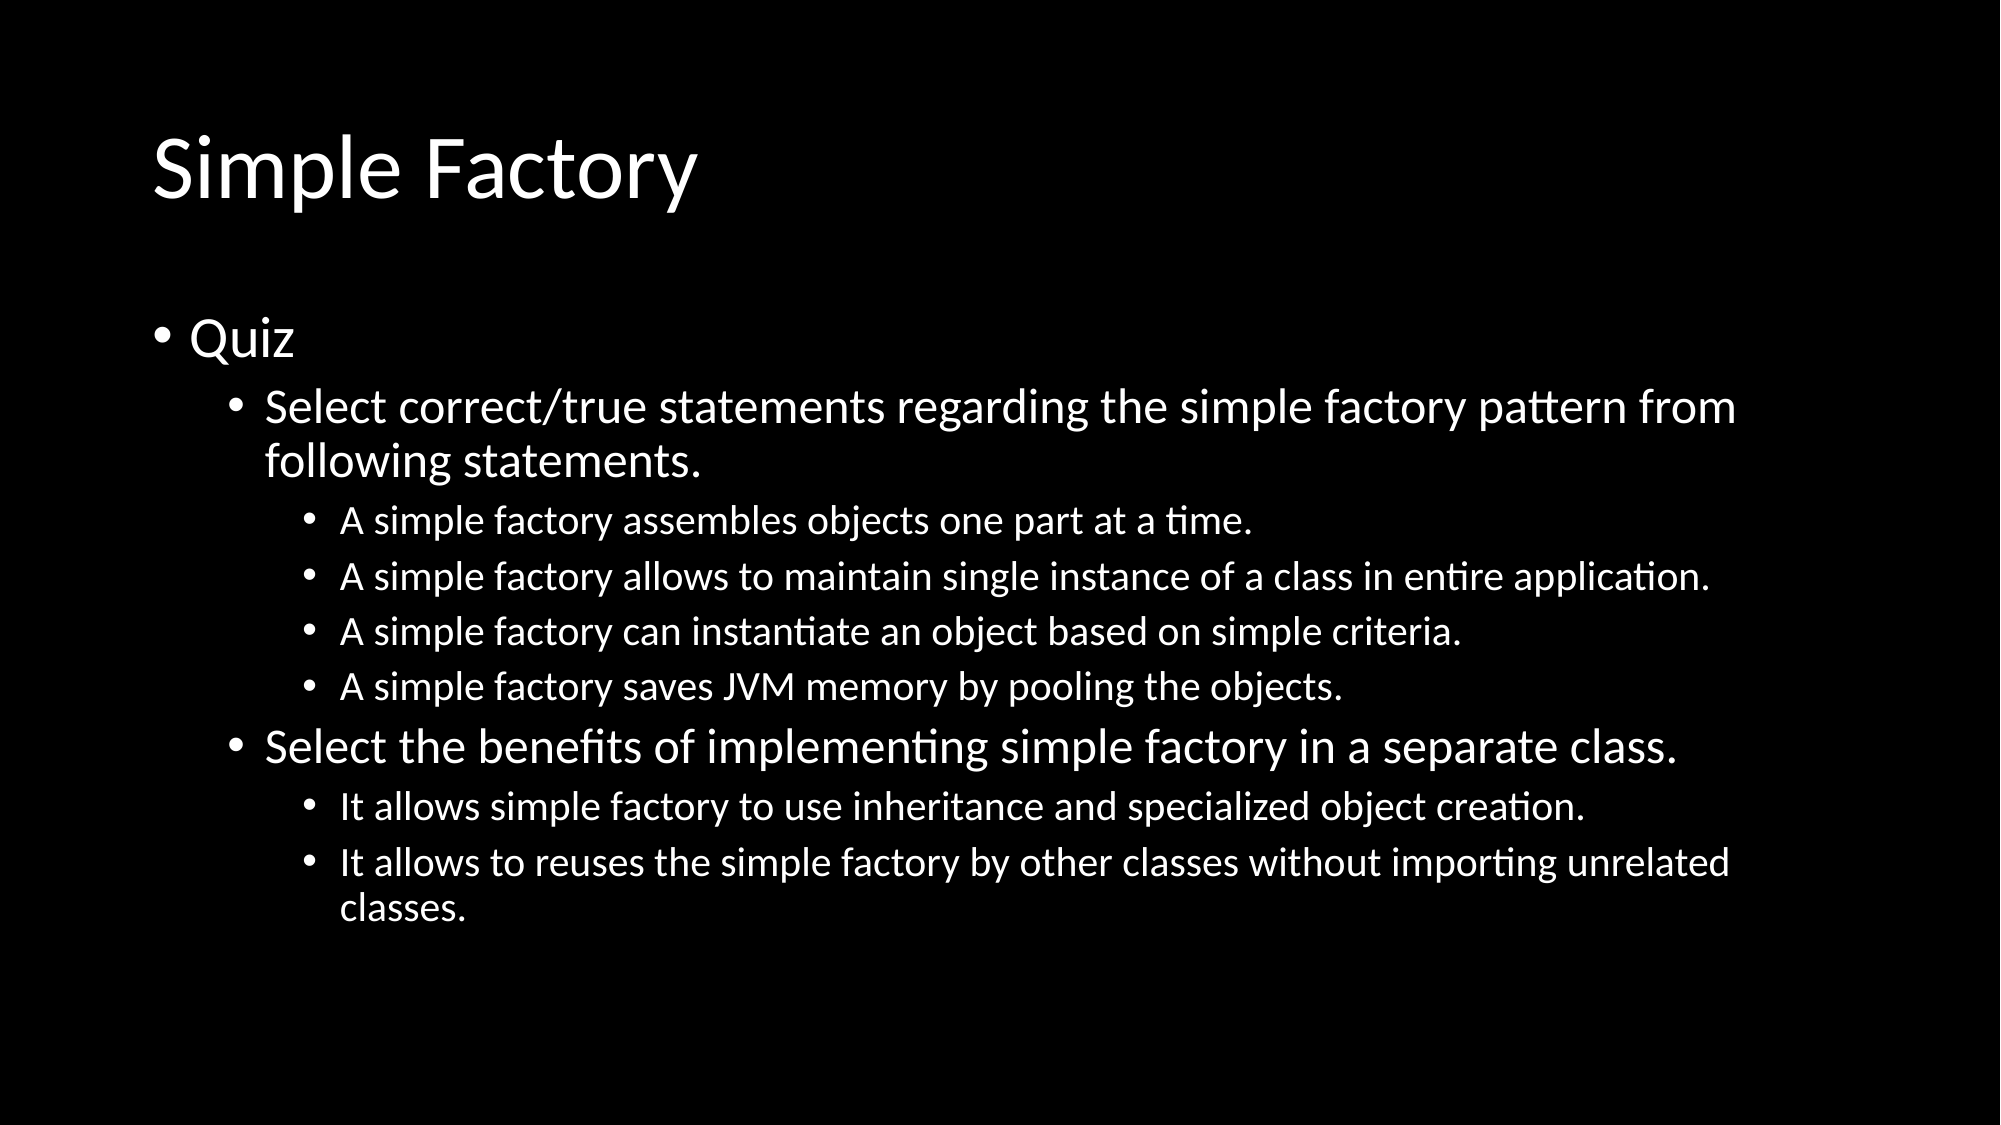

# Simple Factory
Quiz
Select correct/true statements regarding the simple factory pattern from following statements.
A simple factory assembles objects one part at a time.
A simple factory allows to maintain single instance of a class in entire application.
A simple factory can instantiate an object based on simple criteria.
A simple factory saves JVM memory by pooling the objects.
Select the benefits of implementing simple factory in a separate class.
It allows simple factory to use inheritance and specialized object creation.
It allows to reuses the simple factory by other classes without importing unrelated classes.